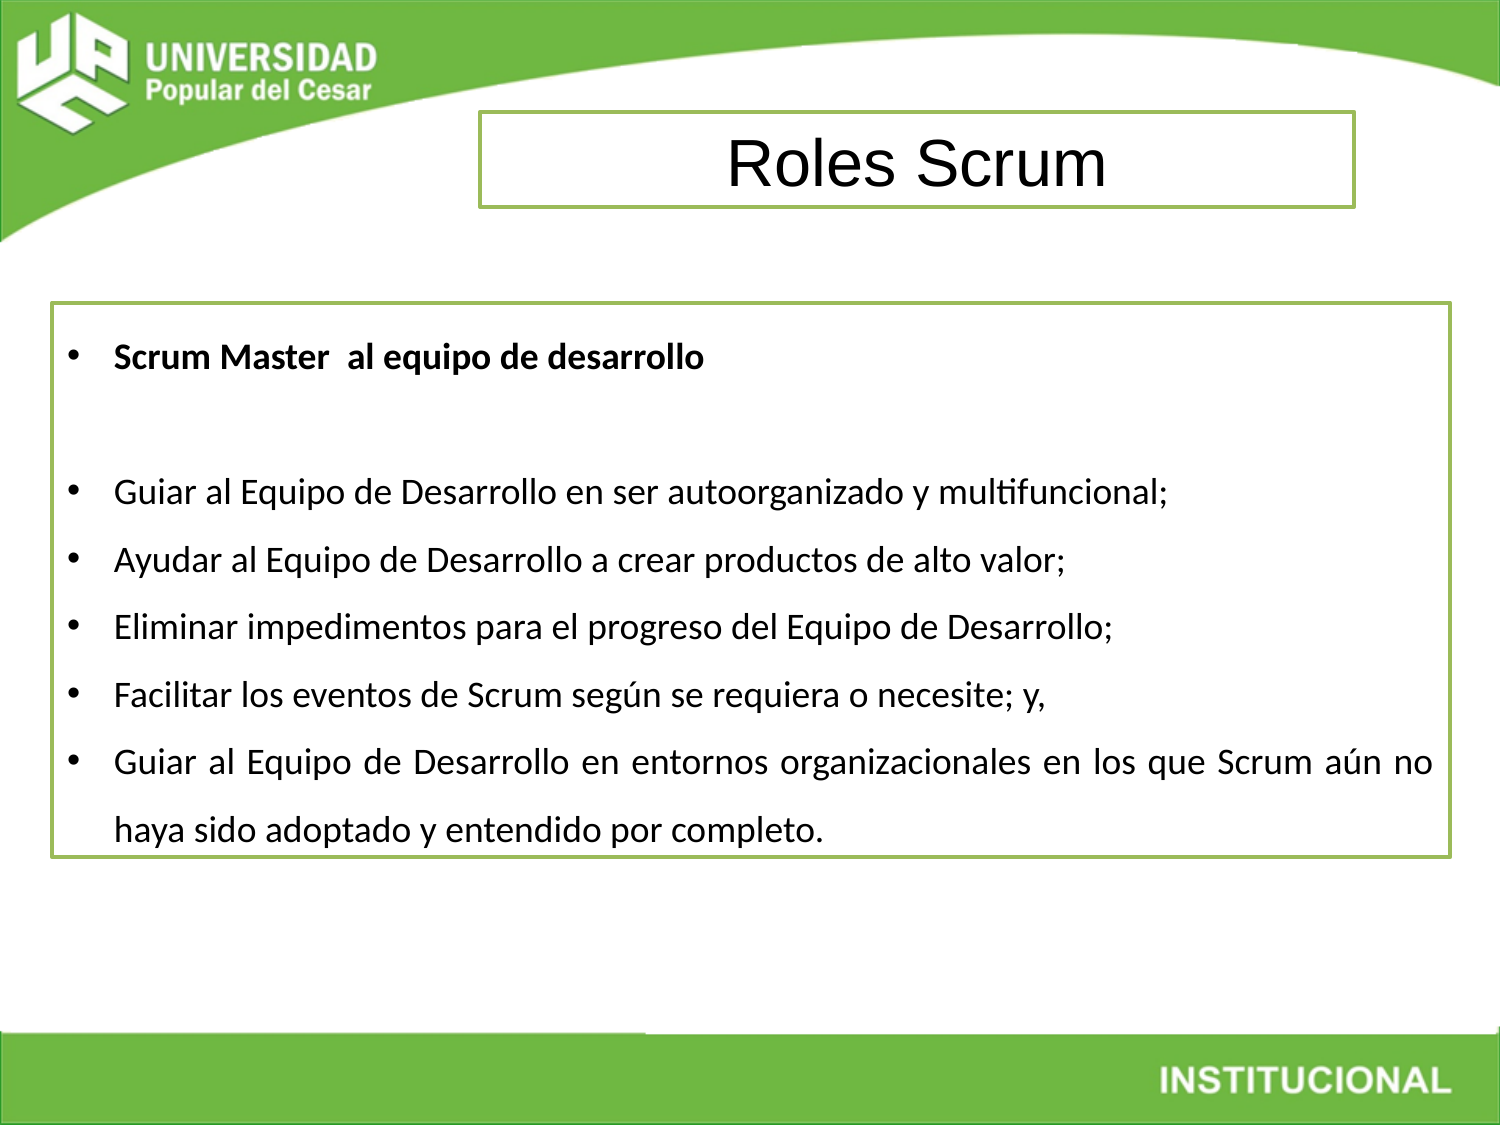

Roles Scrum
Scrum Master  al equipo de desarrollo

Guiar al Equipo de Desarrollo en ser autoorganizado y multifuncional;
Ayudar al Equipo de Desarrollo a crear productos de alto valor;
Eliminar impedimentos para el progreso del Equipo de Desarrollo;
Facilitar los eventos de Scrum según se requiera o necesite; y,
Guiar al Equipo de Desarrollo en entornos organizacionales en los que Scrum aún no haya sido adoptado y entendido por completo.